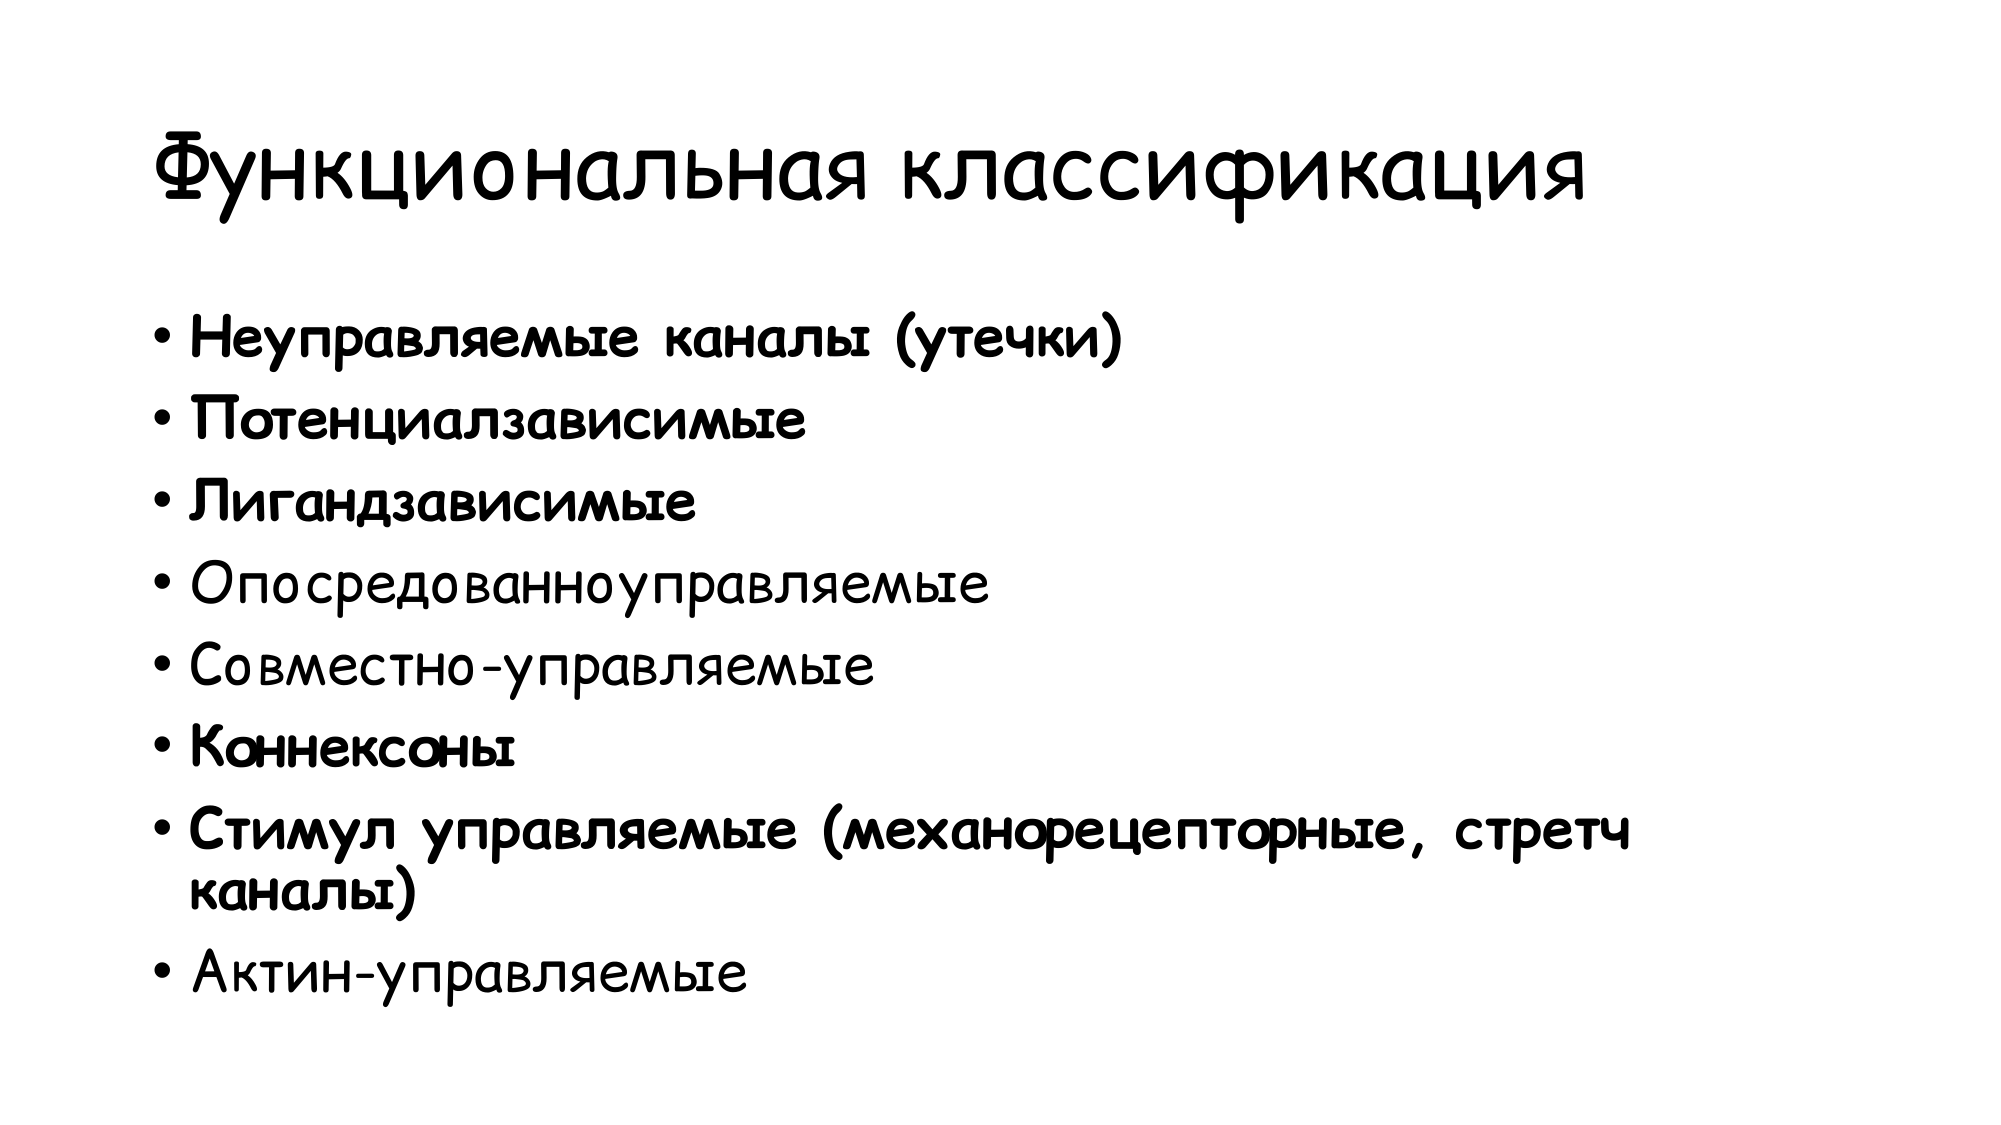

# Функциональная классификация
Неуправляемые каналы (утечки)
Потенциалзависимые
Лигандзависимые
Опосредованноуправляемые
Совместно-управляемые
Коннексоны
Стимул управляемые (механорецепторные, стретч каналы)
Актин-управляемые